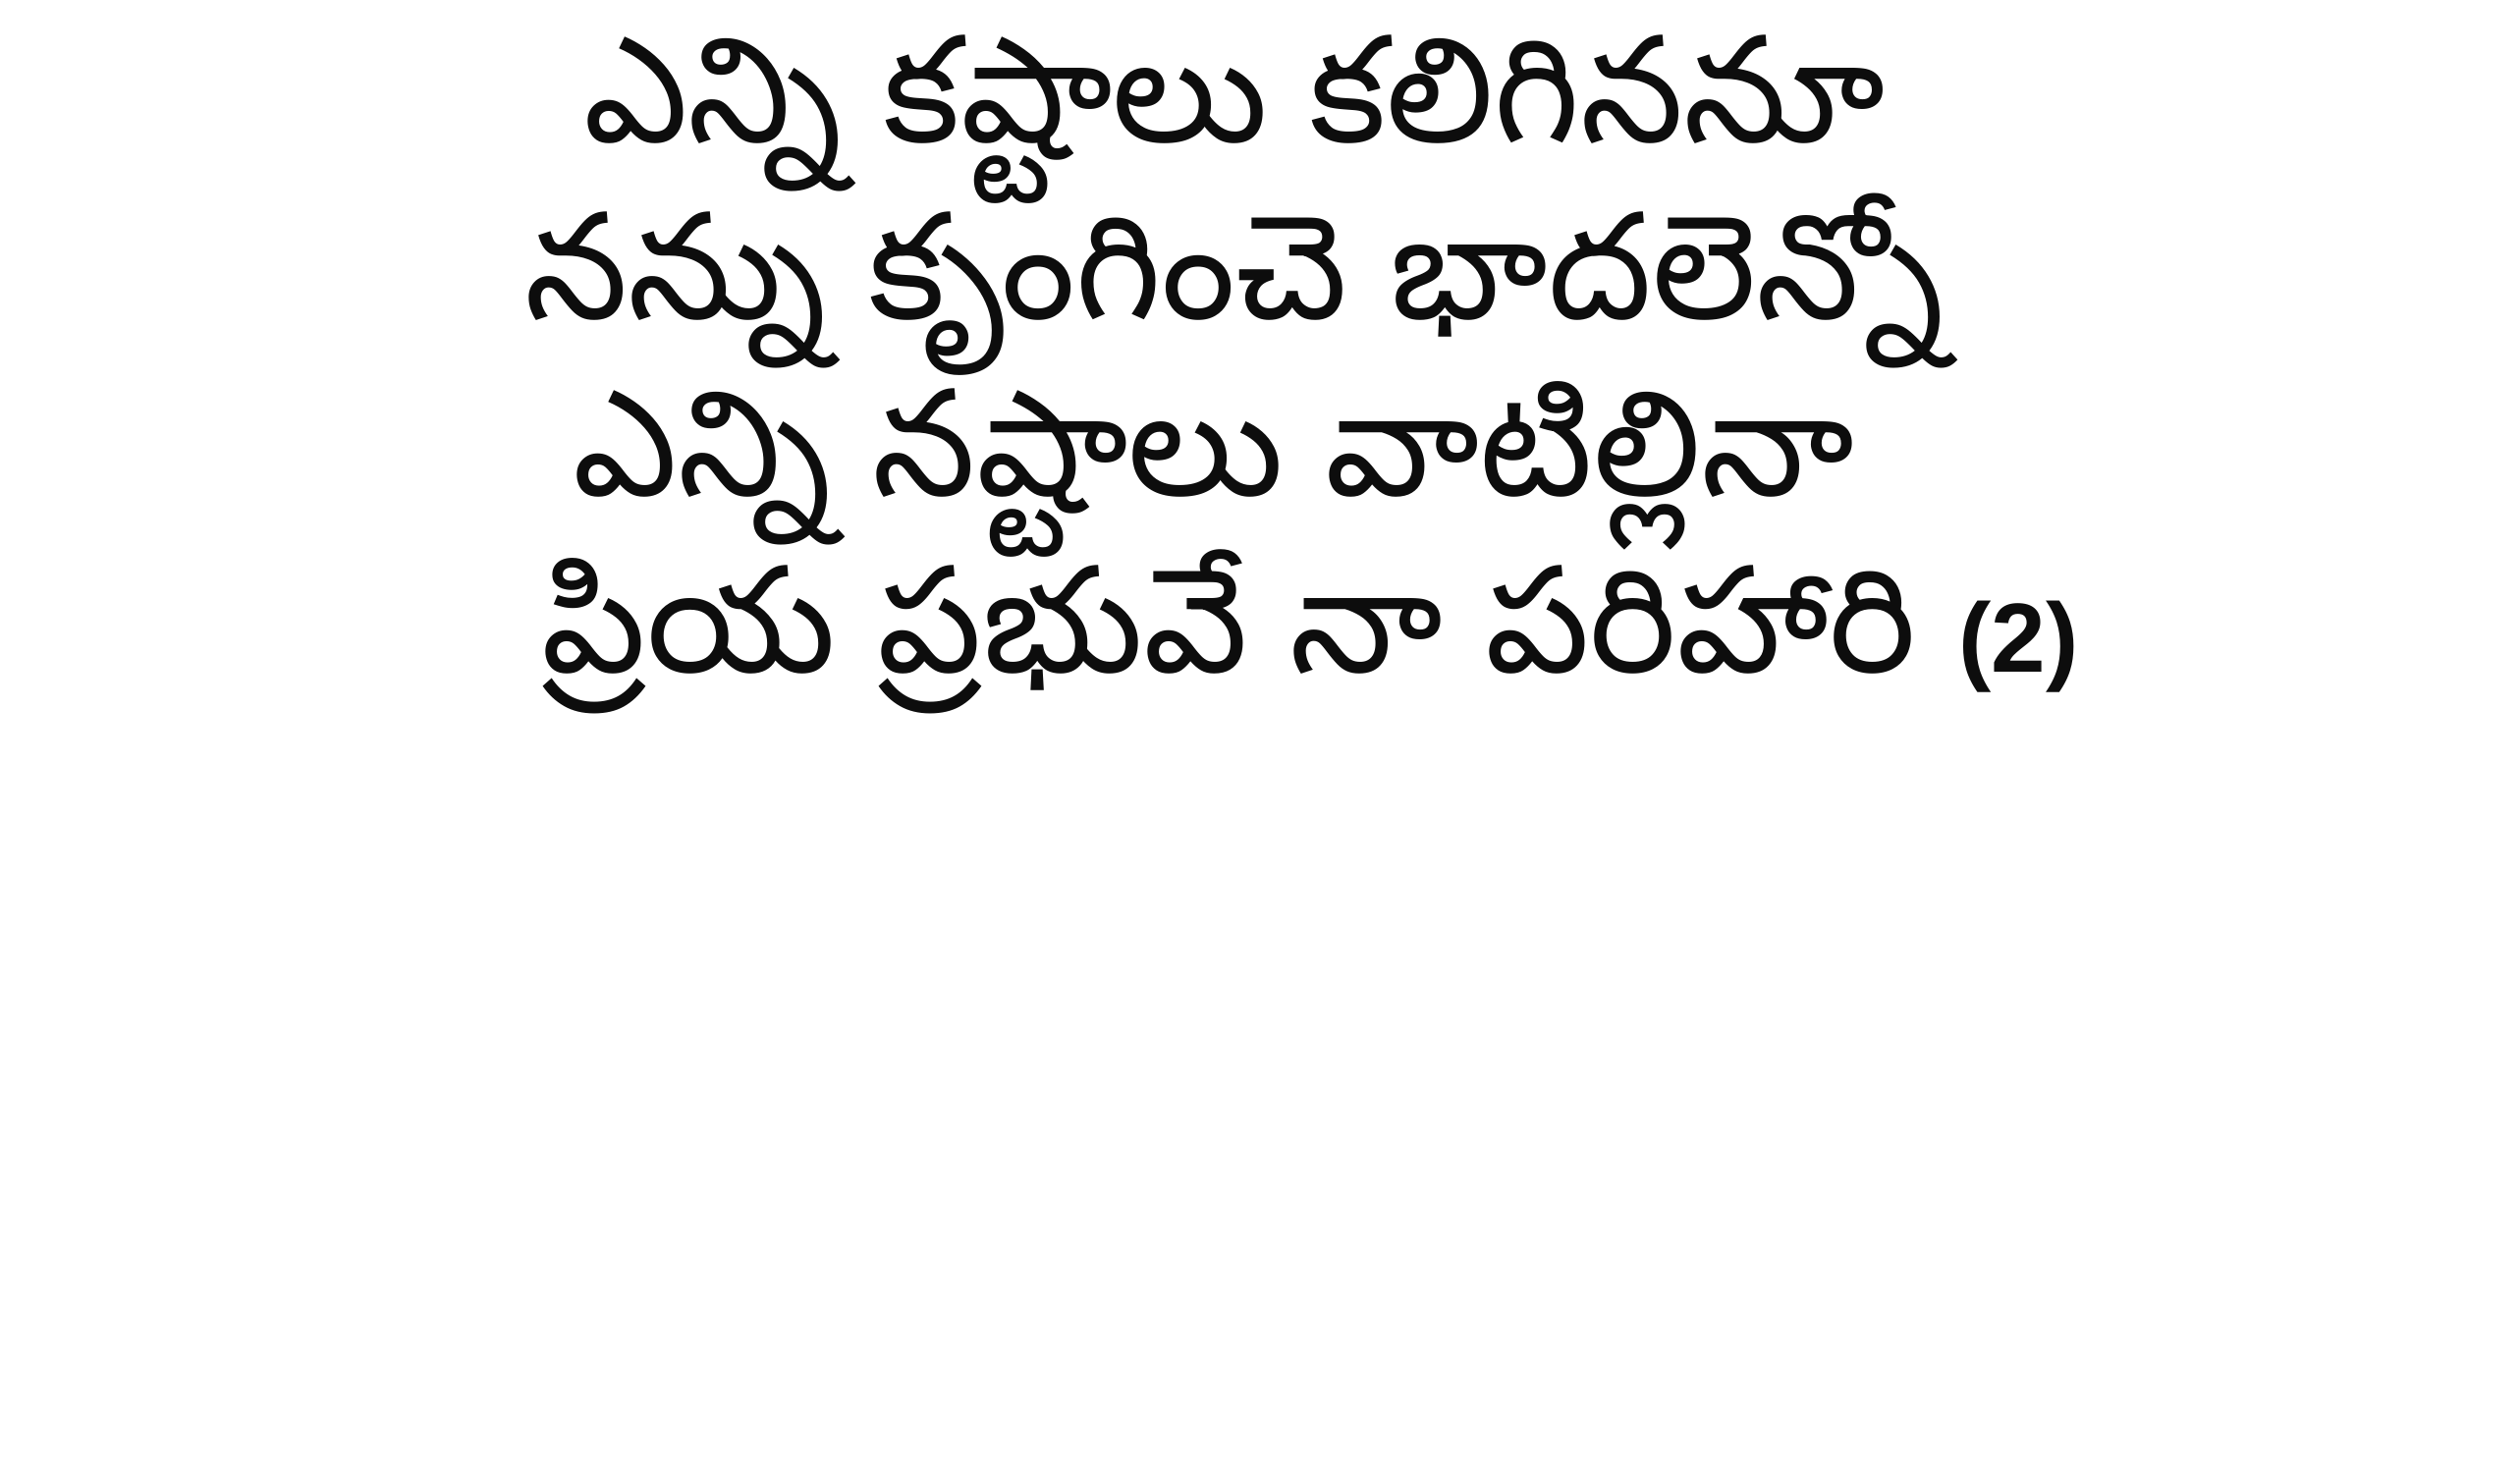

ఎన్ని కష్టాలు కలిగిననూ
నన్ను కృంగించె భాదలెన్నో
ఎన్ని నష్టాలు వాటిల్లినా
          ప్రియ ప్రభువే నా పరిహారి (2)